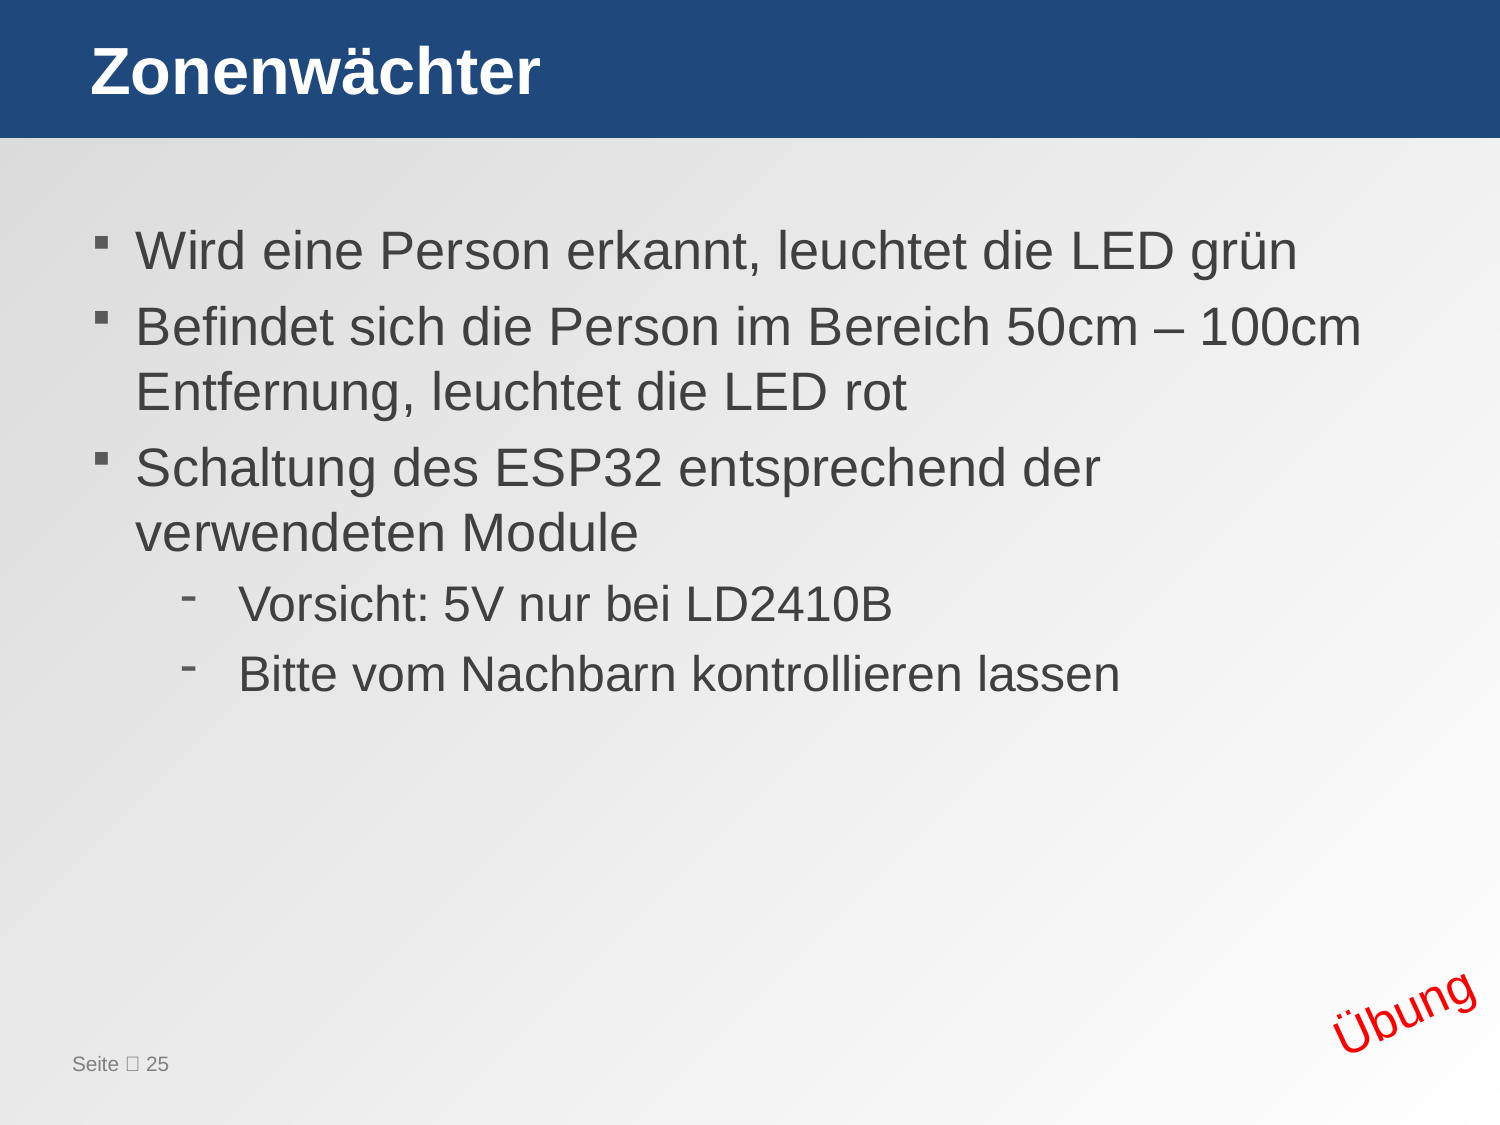

# Zonenwächter
Wird eine Person erkannt, leuchtet die LED grün
Befindet sich die Person im Bereich 50cm – 100cm Entfernung, leuchtet die LED rot
Schaltung des ESP32 entsprechend der verwendeten Module
Vorsicht: 5V nur bei LD2410B
Bitte vom Nachbarn kontrollieren lassen
Übung